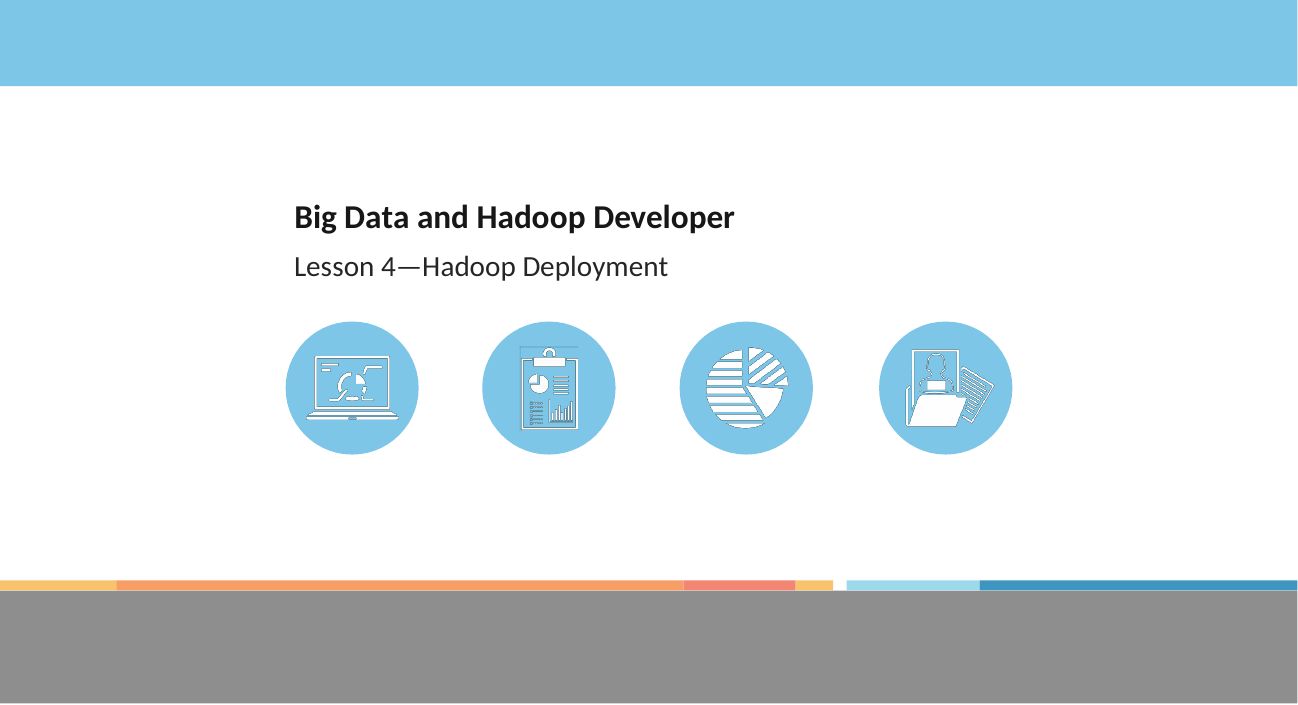

# Big Data and Hadoop Developer
Lesson 4—Hadoop Deployment

Copyright 2014, Simplilearn, All rights reserved.